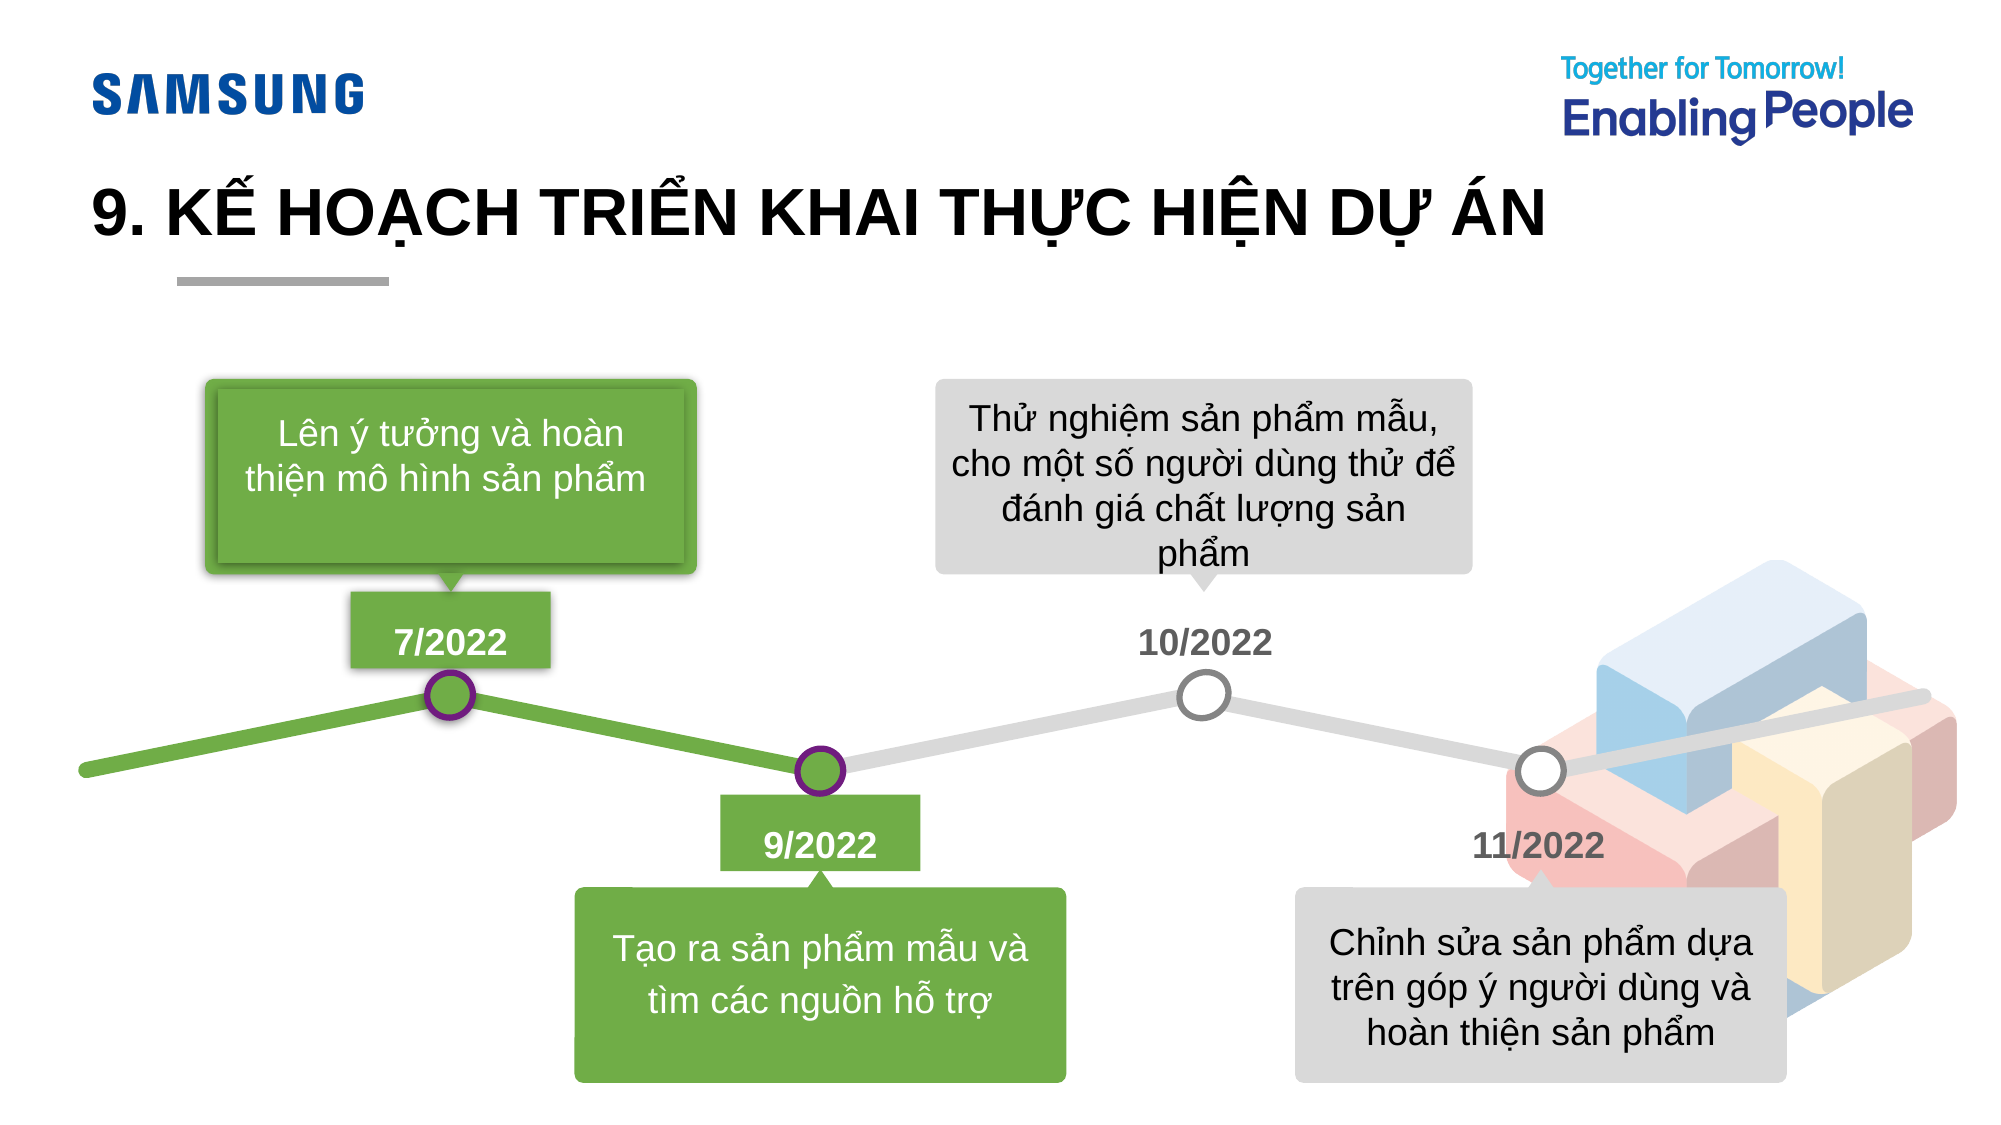

# 9. KẾ HOẠCH TRIỂN KHAI THỰC HIỆN DỰ ÁN

10/2022

Thử nghiệm sản phẩm mẫu, cho một số người dùng thử để đánh giá chất lượng sản phẩm

Lên ý tưởng và hoàn thiện mô hình sản phẩm

7/2022

9/2022

Tạo ra sản phẩm mẫu và tìm các nguồn hỗ trợ

11/2022

Chỉnh sửa sản phẩm dựa trên góp ý người dùng và hoàn thiện sản phẩm